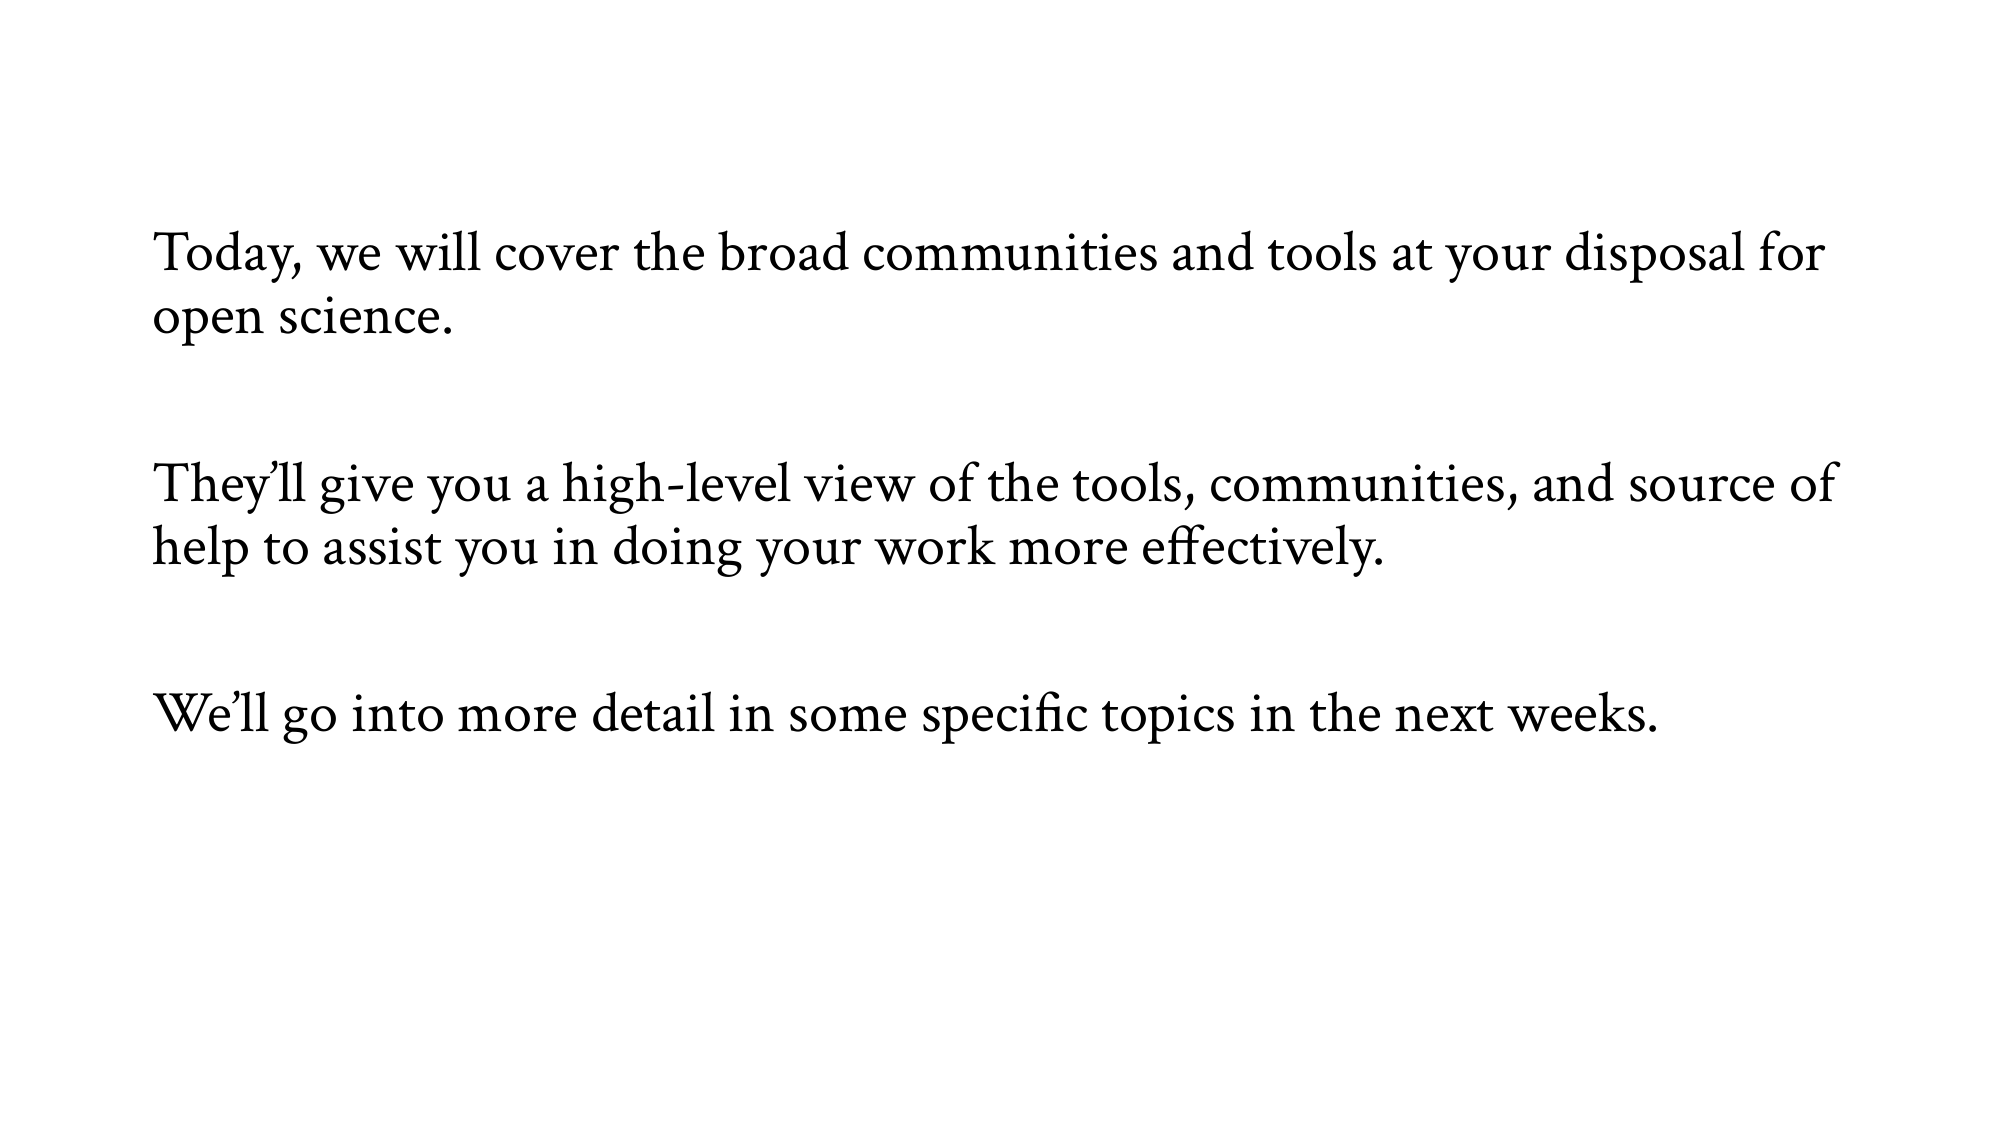

Today, we will cover the broad communities and tools at your disposal for open science.

They’ll give you a high-level view of the tools, communities, and source of help to assist you in doing your work more effectively.

We’ll go into more detail in some specific topics in the next weeks.